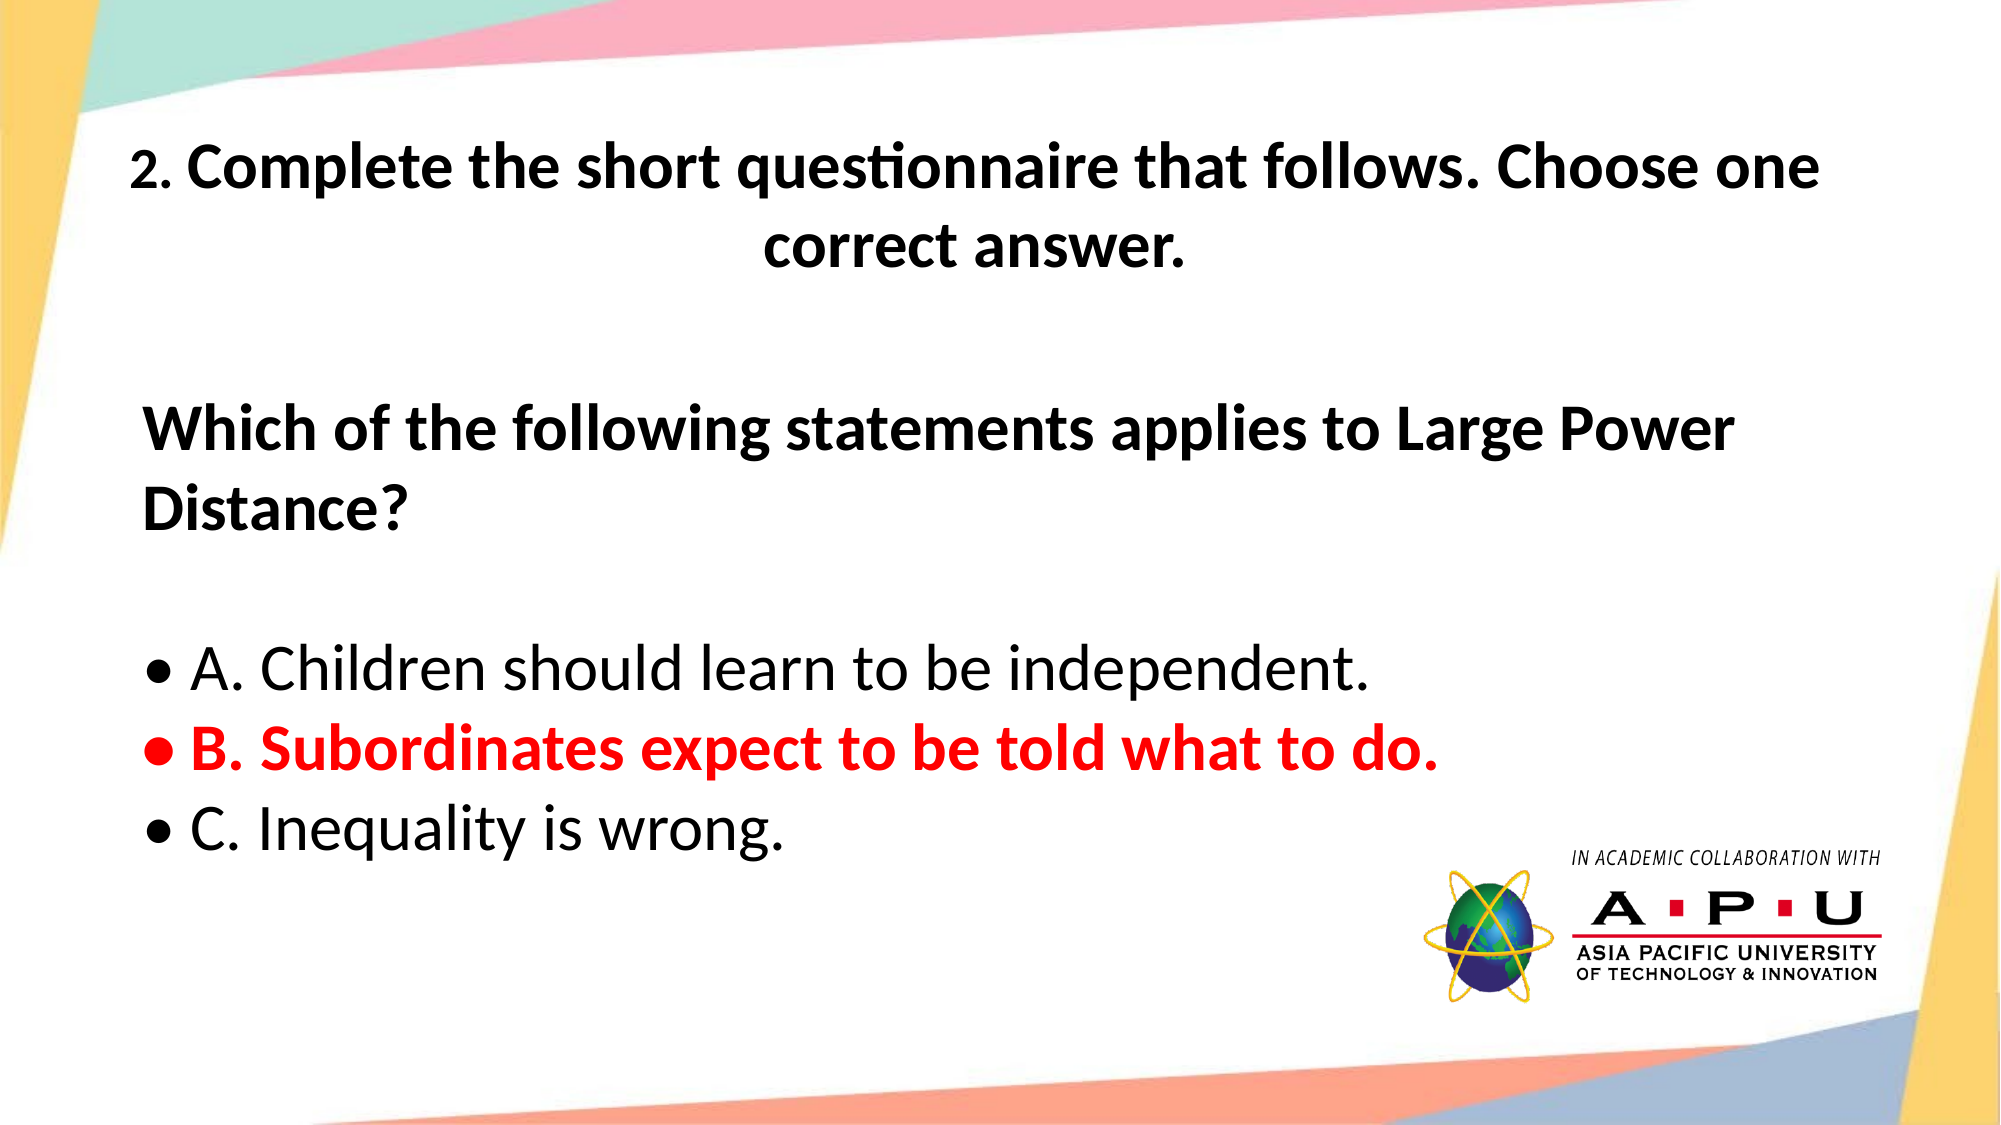

2. Complete the short questionnaire that follows. Choose one correct answer.
Which of the following statements applies to Large Power Distance?

• A. Children should learn to be independent.
• B. Subordinates expect to be told what to do.
• C. Inequality is wrong.